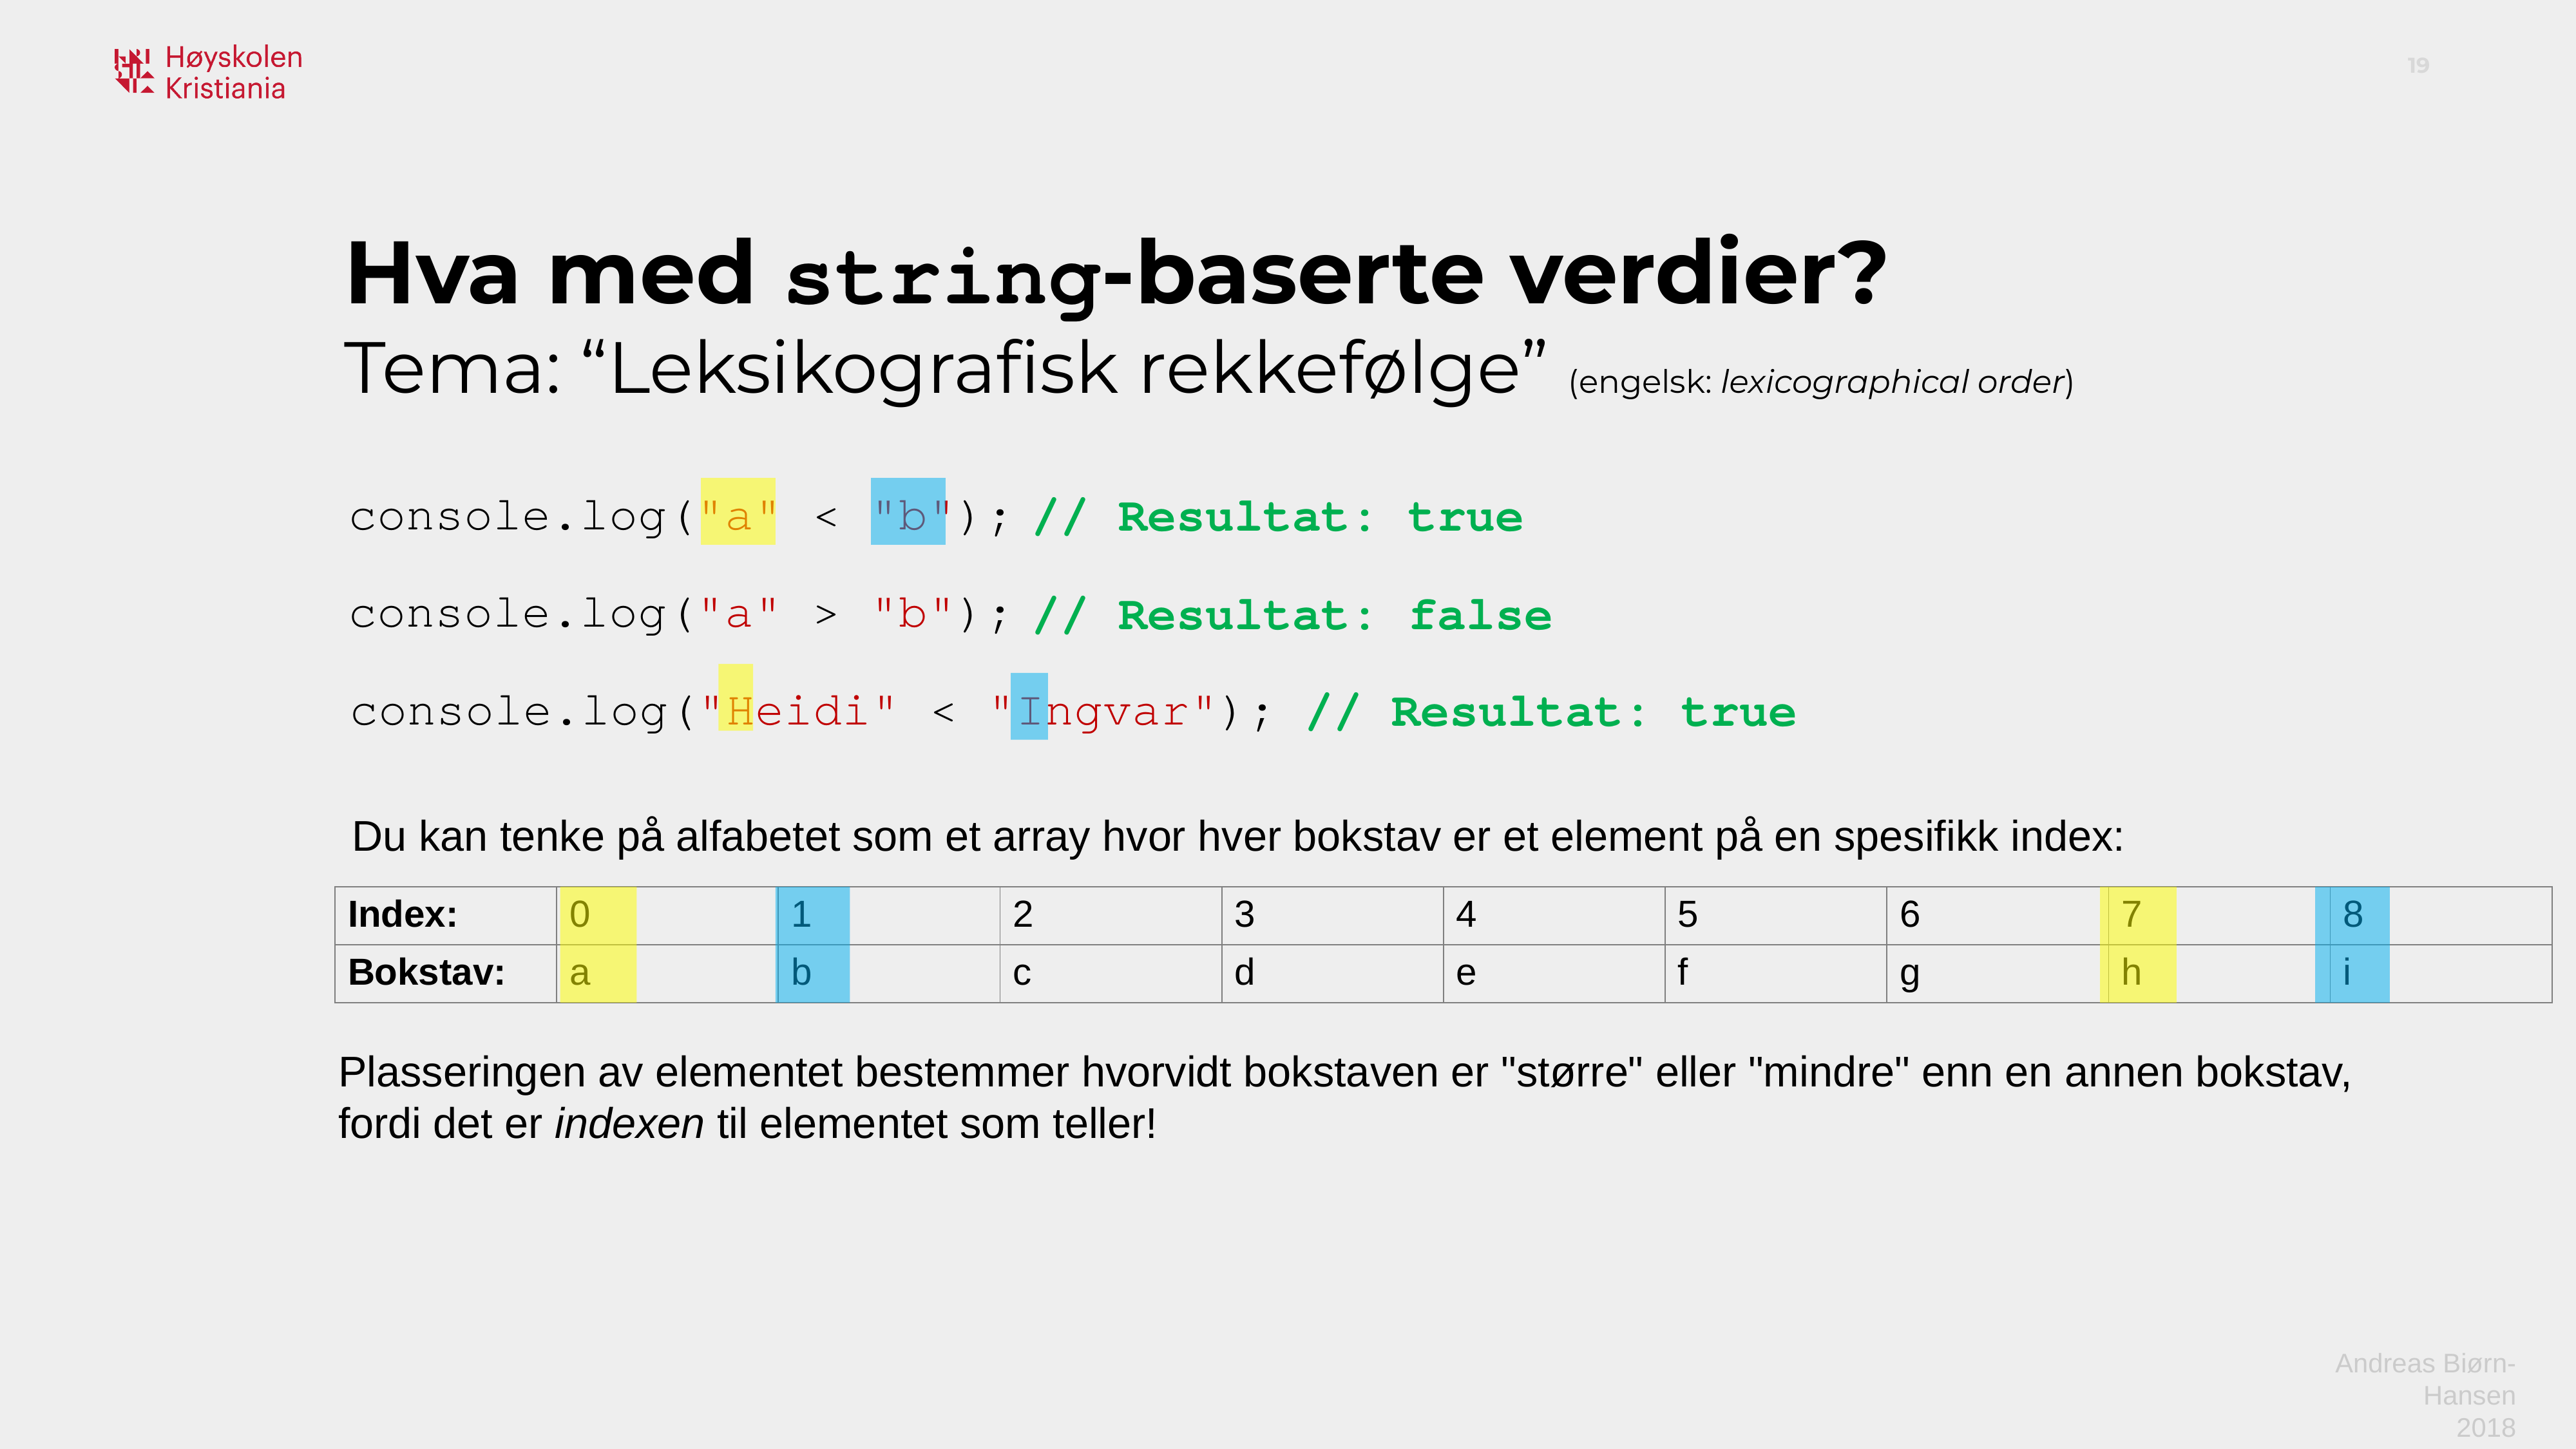

Hva med string-baserte verdier?
Tema: “Leksikografisk rekkefølge” (engelsk: lexicographical order)
console.log("a" < "b");

 // Resultat: true
console.log("a" > "b");
 // Resultat: false

console.log("Heidi" < "Ingvar");

 // Resultat: true
Du kan tenke på alfabetet som et array hvor hver bokstav er et element på en spesifikk index:
| Index: | 0 | 1 | 2 | 3 | 4 | 5 | 6 | 7 | 8 |
| --- | --- | --- | --- | --- | --- | --- | --- | --- | --- |
| Bokstav: | a | b | c | d | e | f | g | h | i |
Plasseringen av elementet bestemmer hvorvidt bokstaven er "større" eller "mindre" enn en annen bokstav,
fordi det er indexen til elementet som teller!